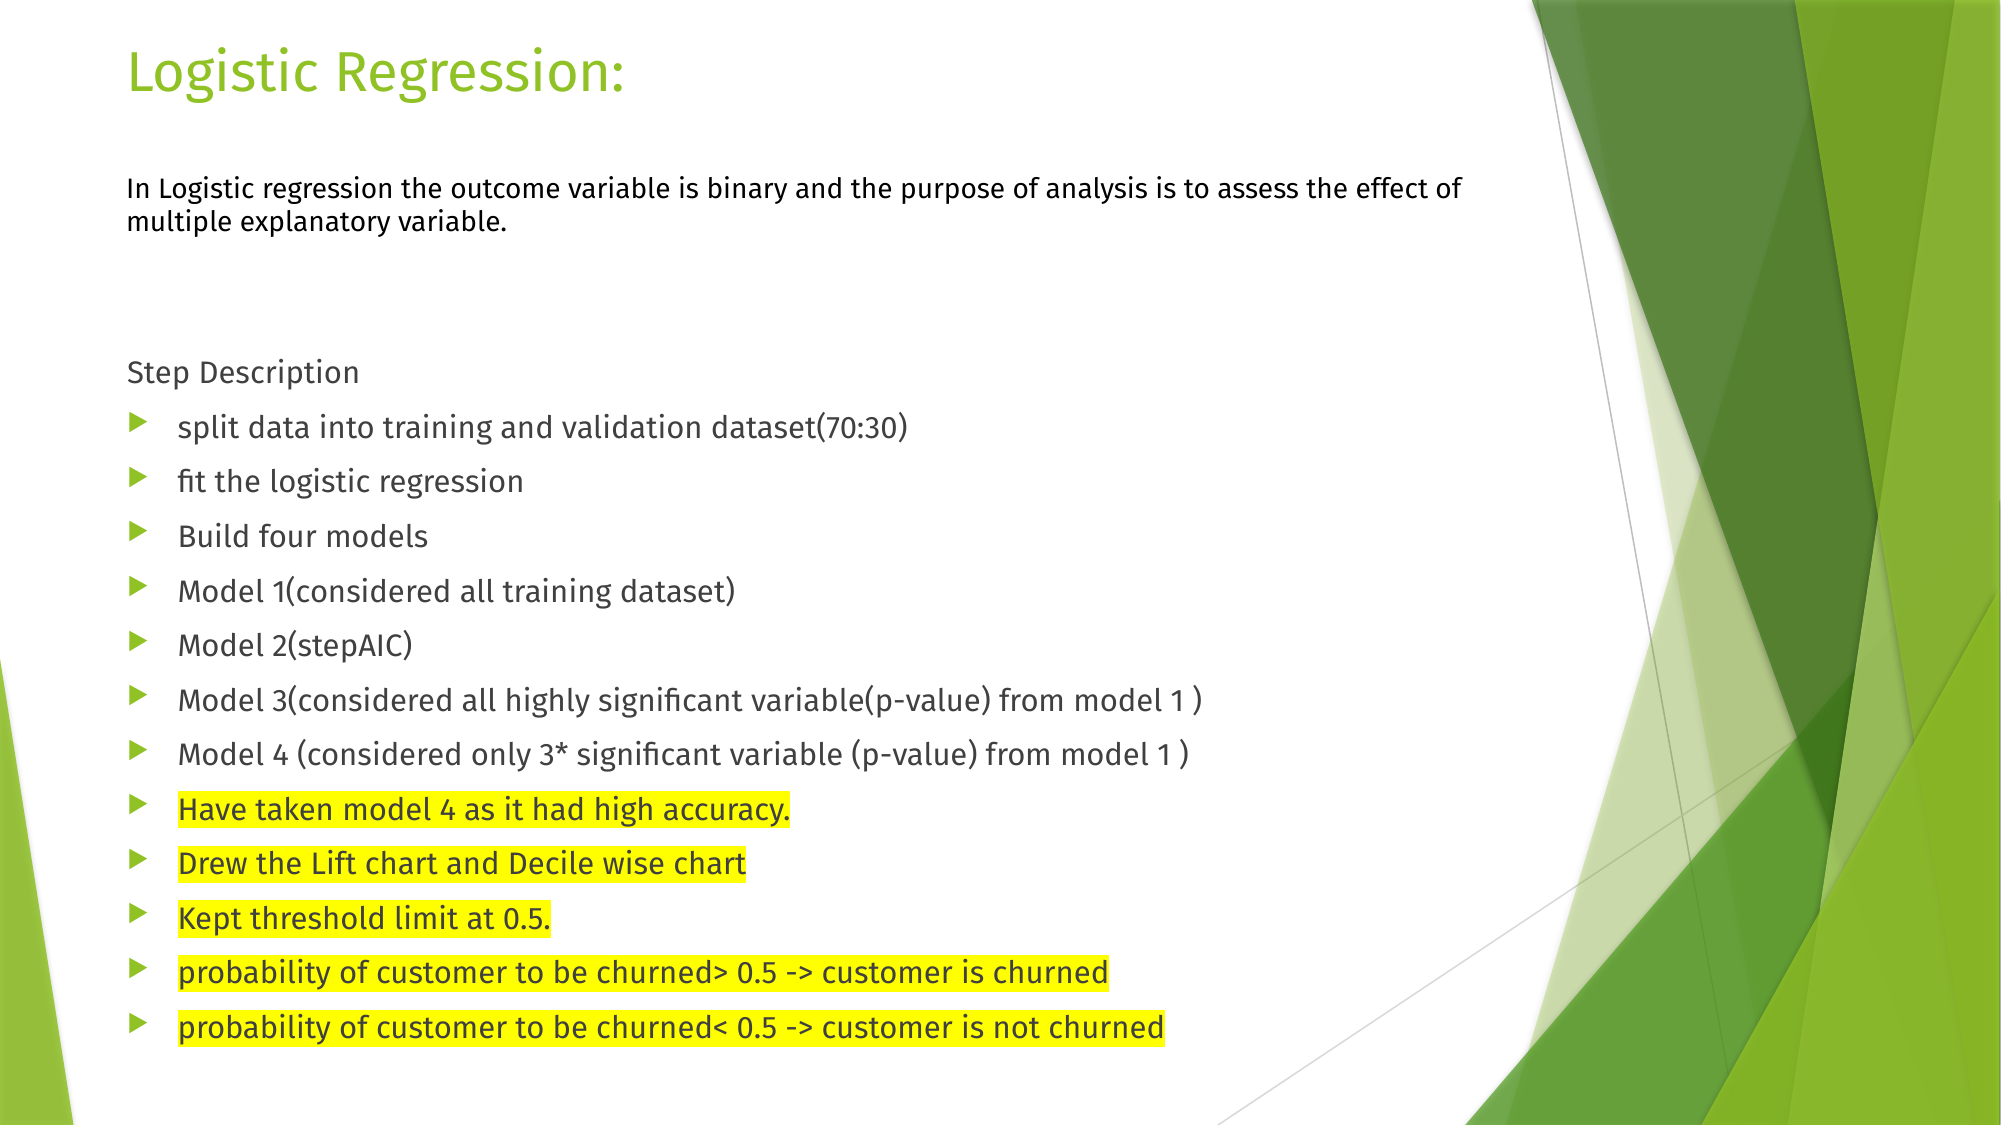

# Logistic Regression: In Logistic regression the outcome variable is binary and the purpose of analysis is to assess the effect of multiple explanatory variable.
Step Description
split data into training and validation dataset(70:30)
fit the logistic regression
Build four models
Model 1(considered all training dataset)
Model 2(stepAIC)
Model 3(considered all highly significant variable(p-value) from model 1 )
Model 4 (considered only 3* significant variable (p-value) from model 1 )
Have taken model 4 as it had high accuracy.
Drew the Lift chart and Decile wise chart
Kept threshold limit at 0.5.
probability of customer to be churned> 0.5 -> customer is churned
probability of customer to be churned< 0.5 -> customer is not churned